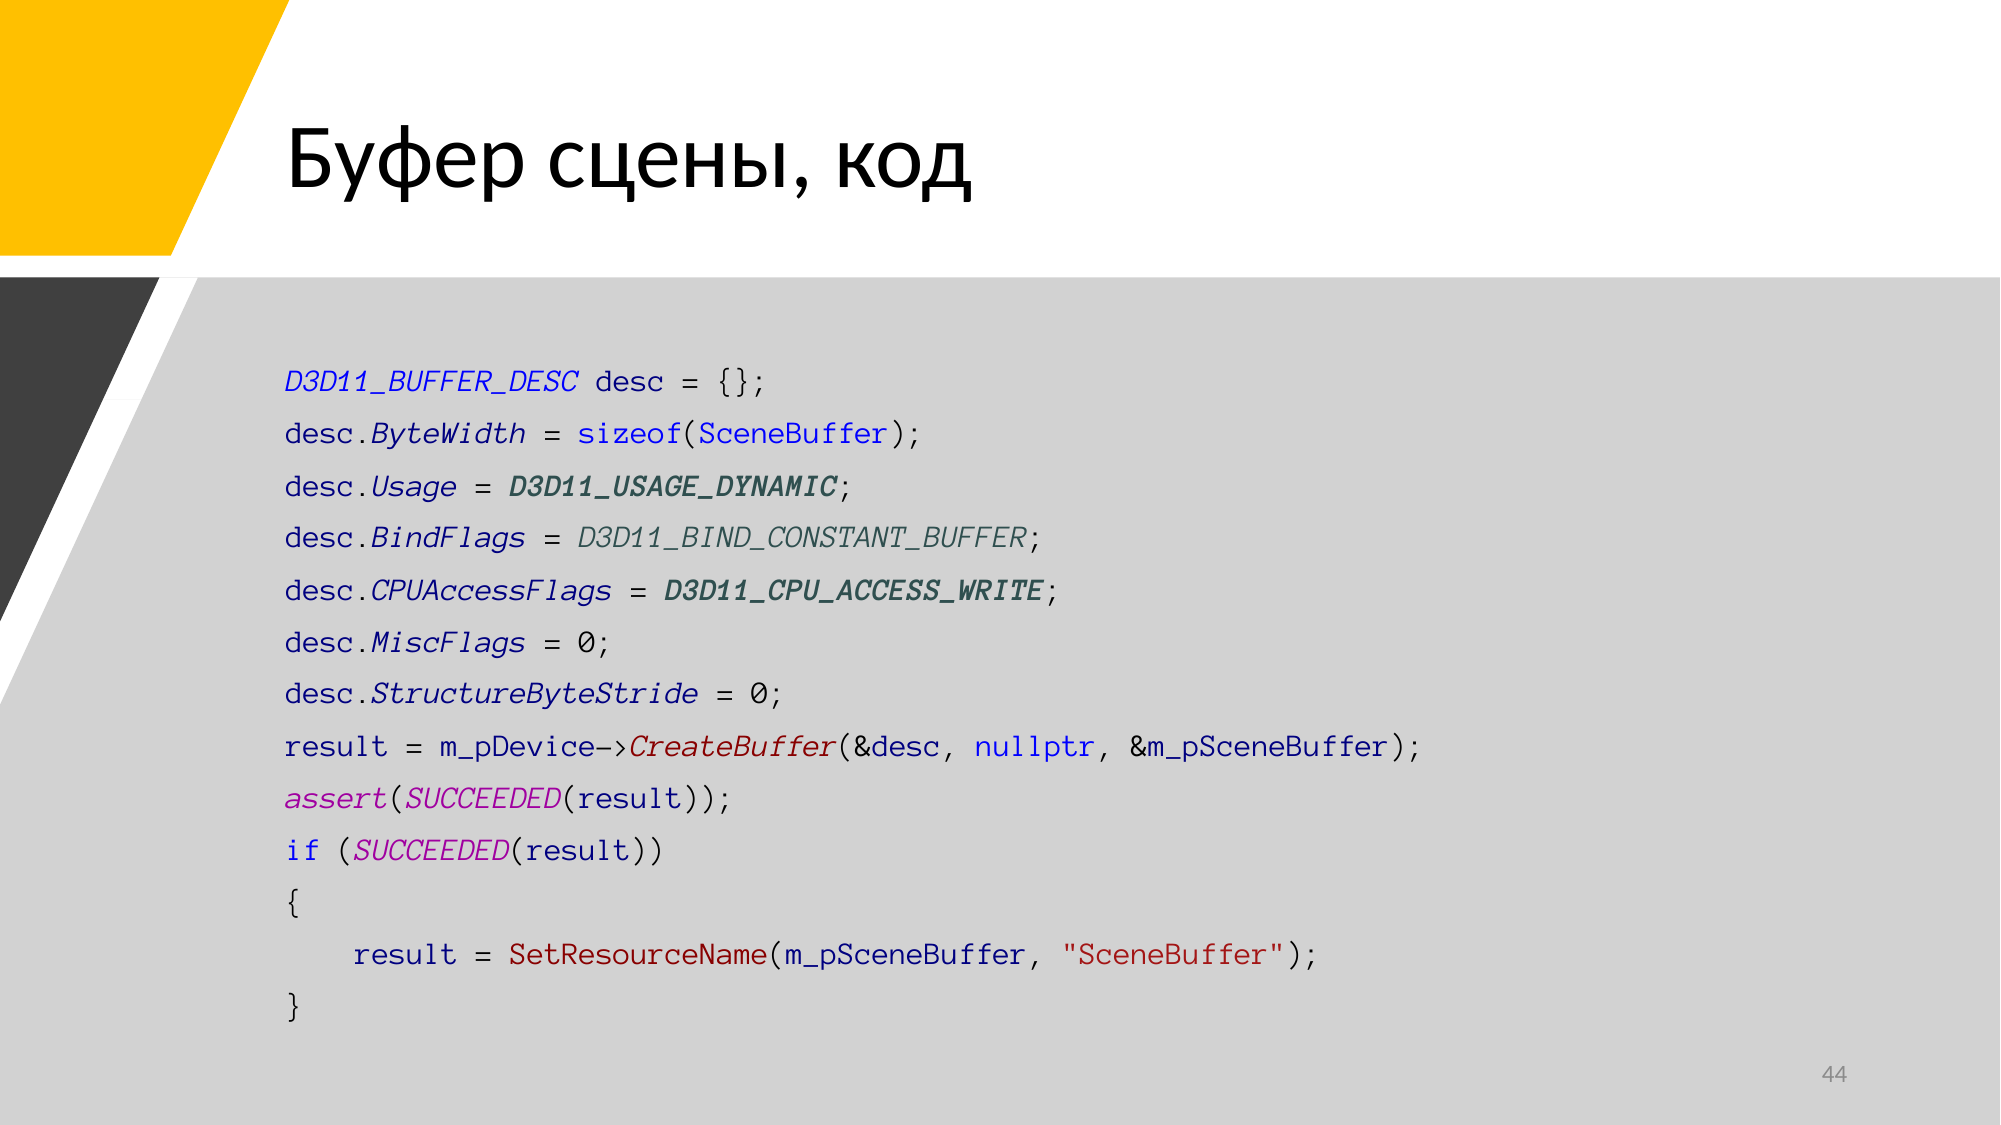

# Буфер сцены, код

D3D11_BUFFER_DESC desc = {};
desc.ByteWidth = sizeof(SceneBuffer);
desc.Usage = D3D11_USAGE_DYNAMIC;
desc.BindFlags = D3D11_BIND_CONSTANT_BUFFER;
desc.CPUAccessFlags = D3D11_CPU_ACCESS_WRITE;
desc.MiscFlags = 0;
desc.StructureByteStride = 0;
result = m_pDevice->CreateBuffer(&desc, nullptr, &m_pSceneBuffer);
assert(SUCCEEDED(result));
if (SUCCEEDED(result))
{
    result = SetResourceName(m_pSceneBuffer, "SceneBuffer");
}
44